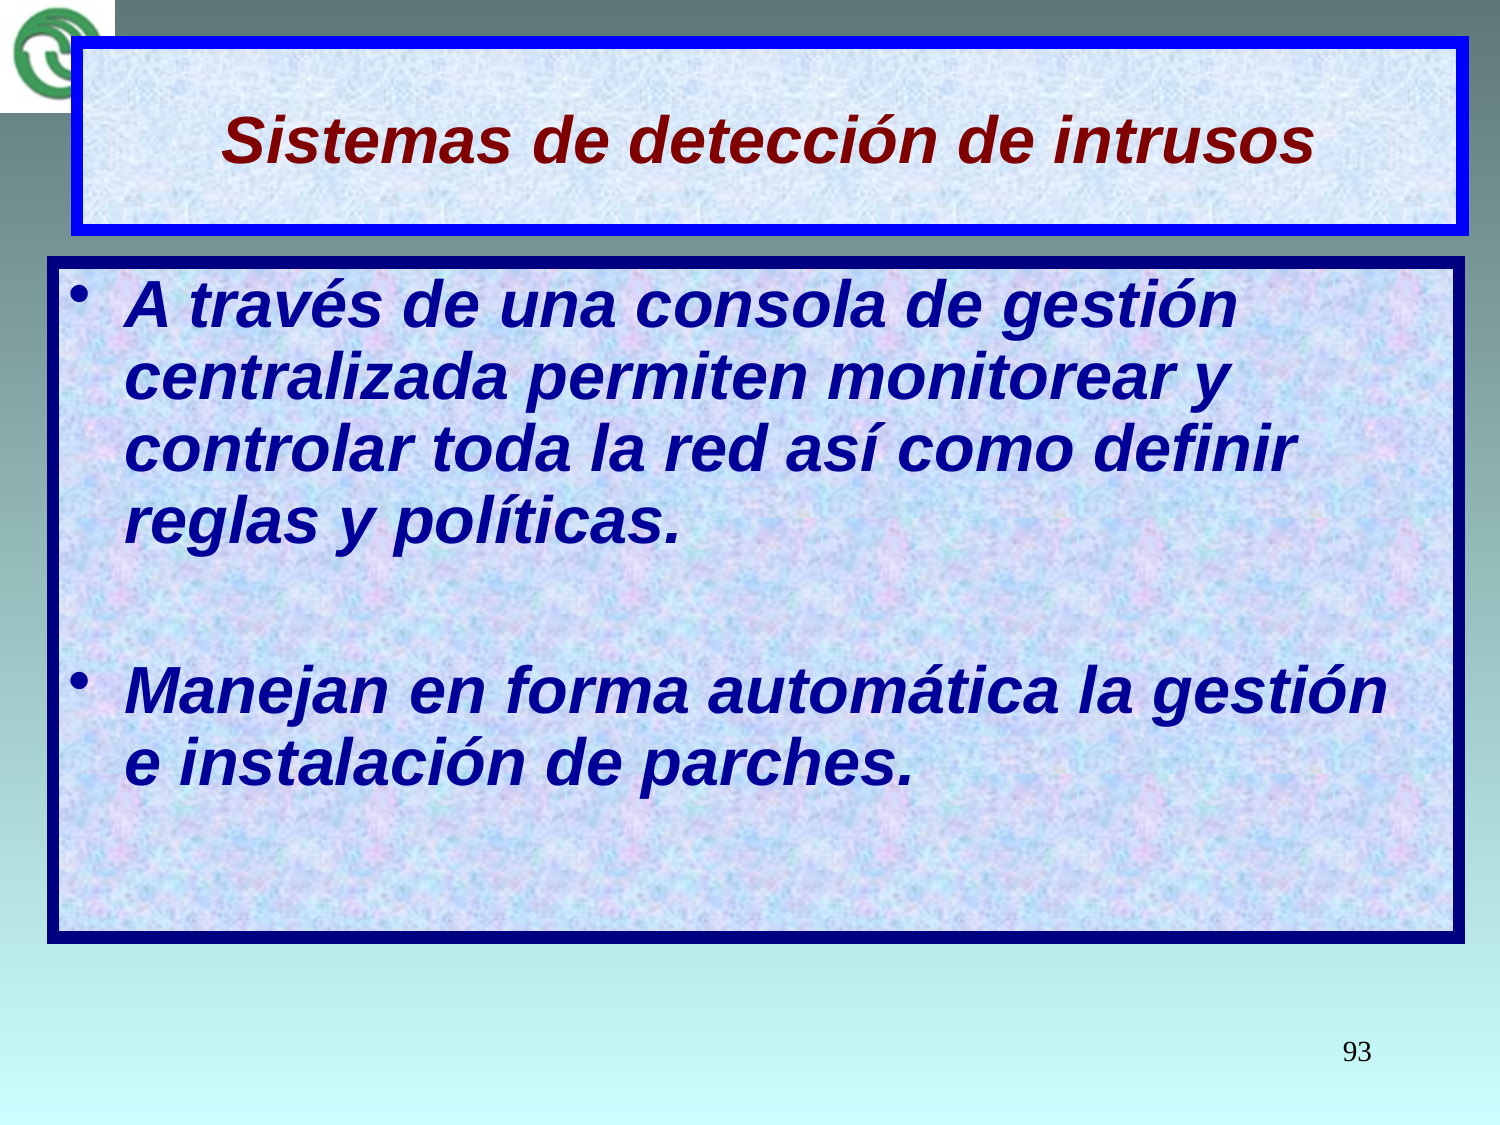

# Sistemas de detección de intrusos
A través de una consola de gestión centralizada permiten monitorear y controlar toda la red así como definir reglas y políticas.

Manejan en forma automática la gestión e instalación de parches.

93